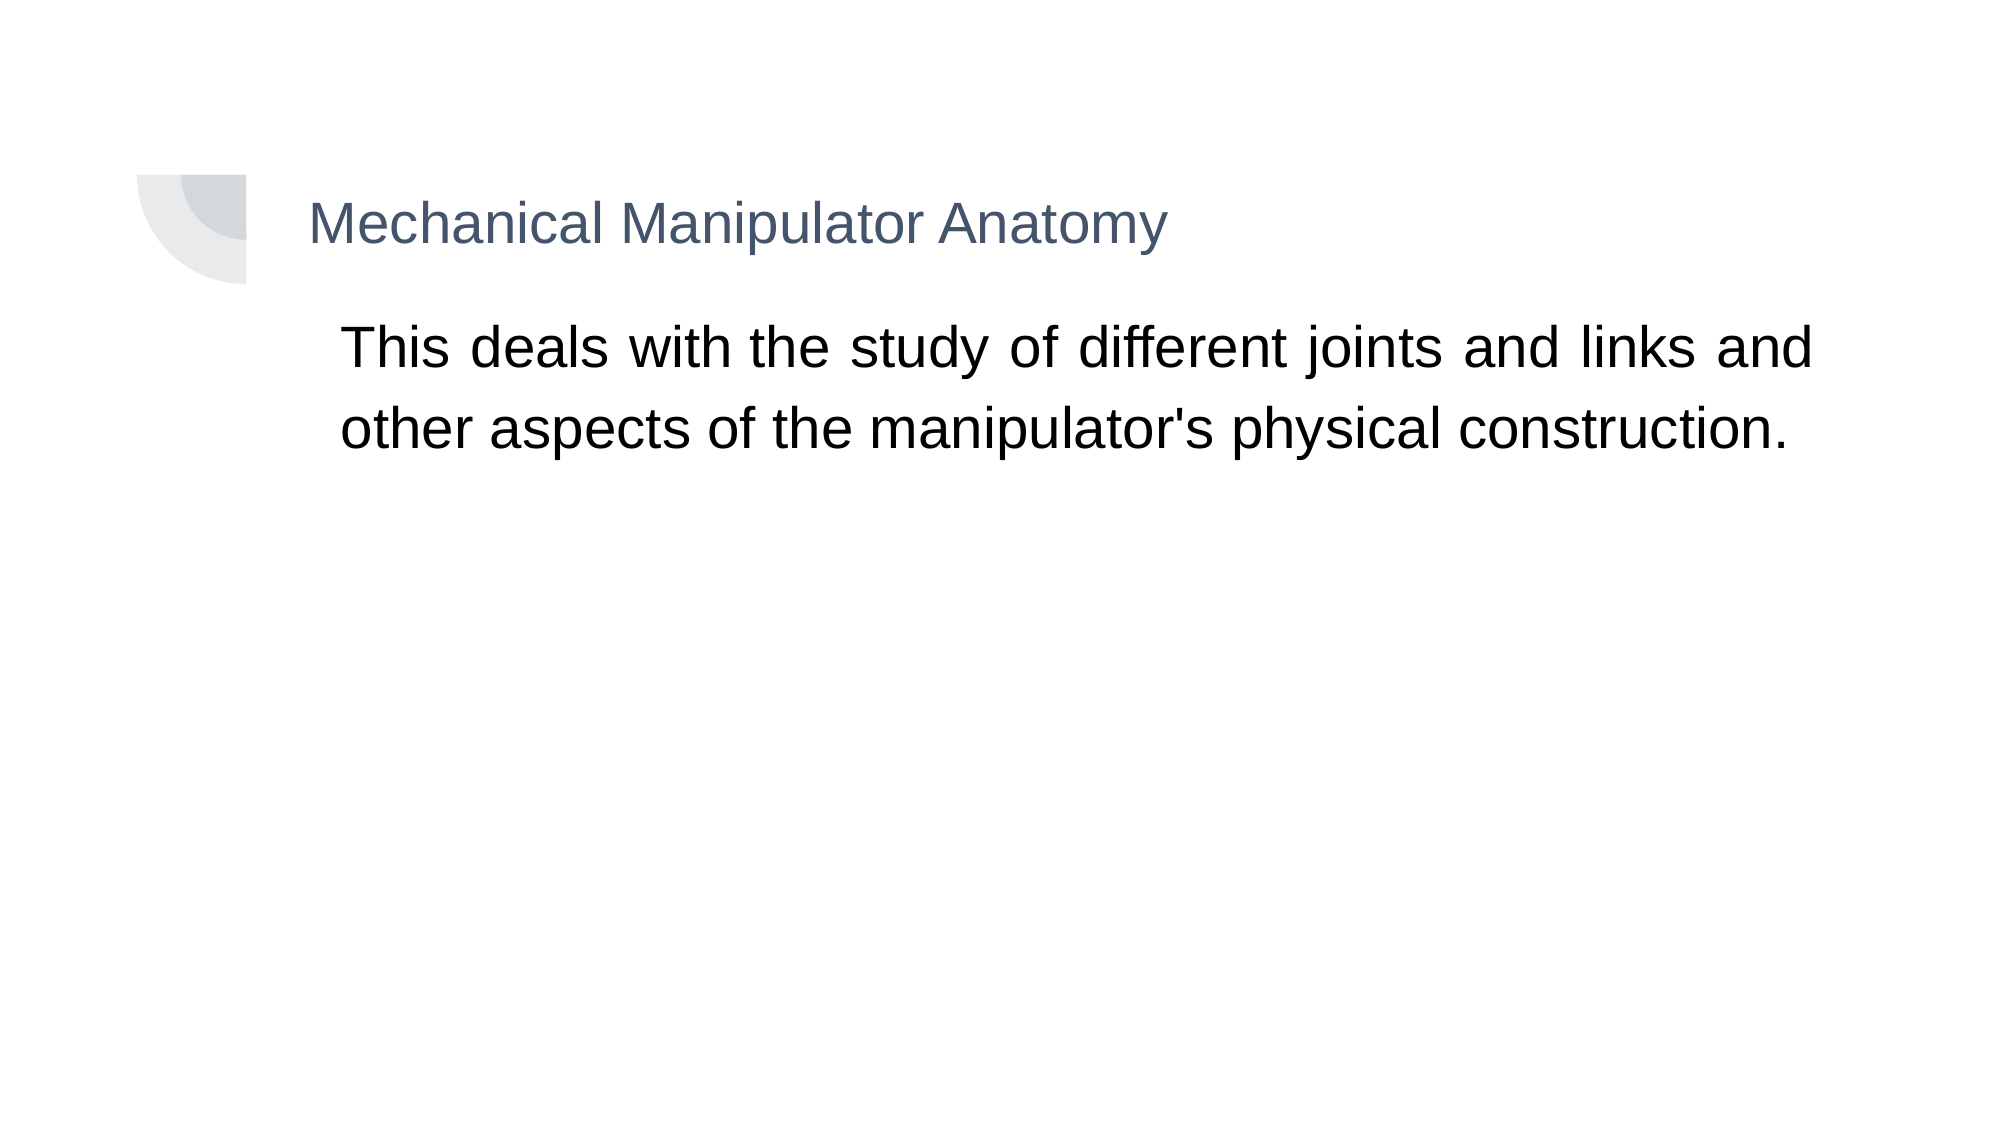

# Mechanical Manipulator Anatomy
This deals with the study of different joints and links and other aspects of the manipulator's physical construction.